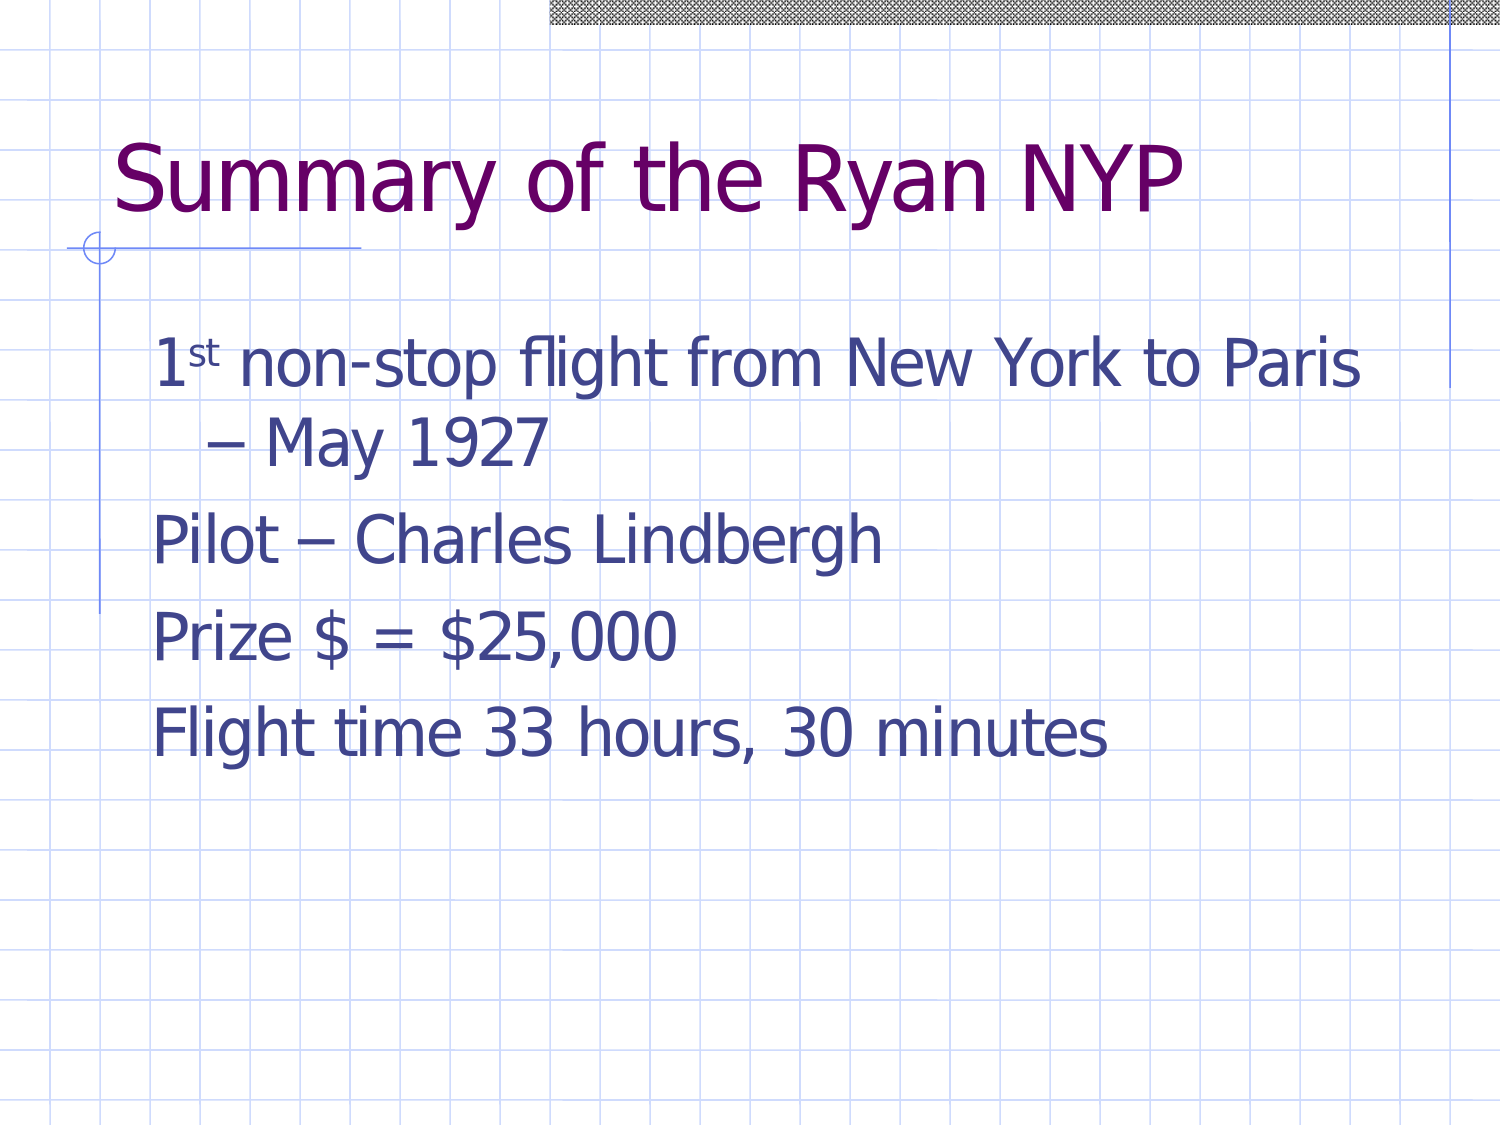

# Summary of the Ryan NYP
1st non-stop flight from New York to Paris – May 1927
Pilot – Charles Lindbergh
Prize $ = $25,000
Flight time 33 hours, 30 minutes